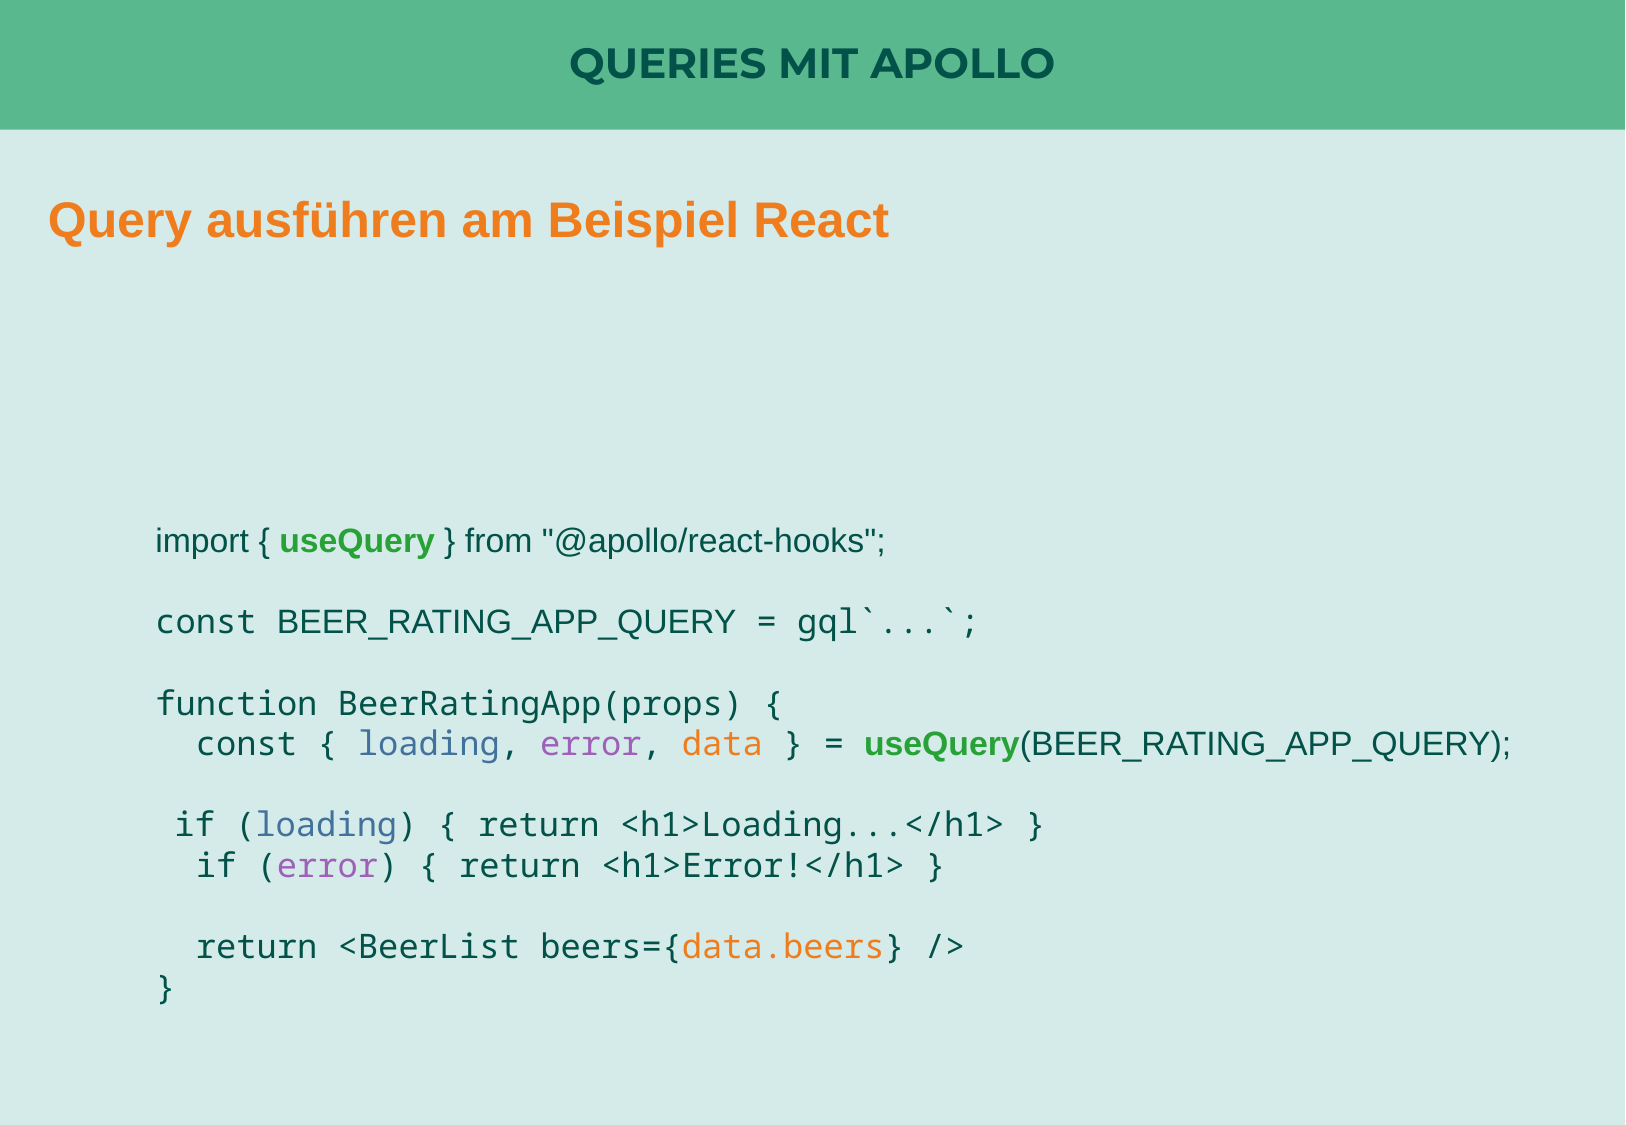

# Queries mit Apollo
Query ausführen am Beispiel React
import { useQuery } from "@apollo/react-hooks";

const BEER_RATING_APP_QUERY = gql`...`;

function BeerRatingApp(props) {
  const { loading, error, data } = useQuery(BEER_RATING_APP_QUERY);

  if (loading) { return <h1>Loading...</h1> }
  if (error) { return <h1>Error!</h1> }

  return <BeerList beers={data.beers} />
}